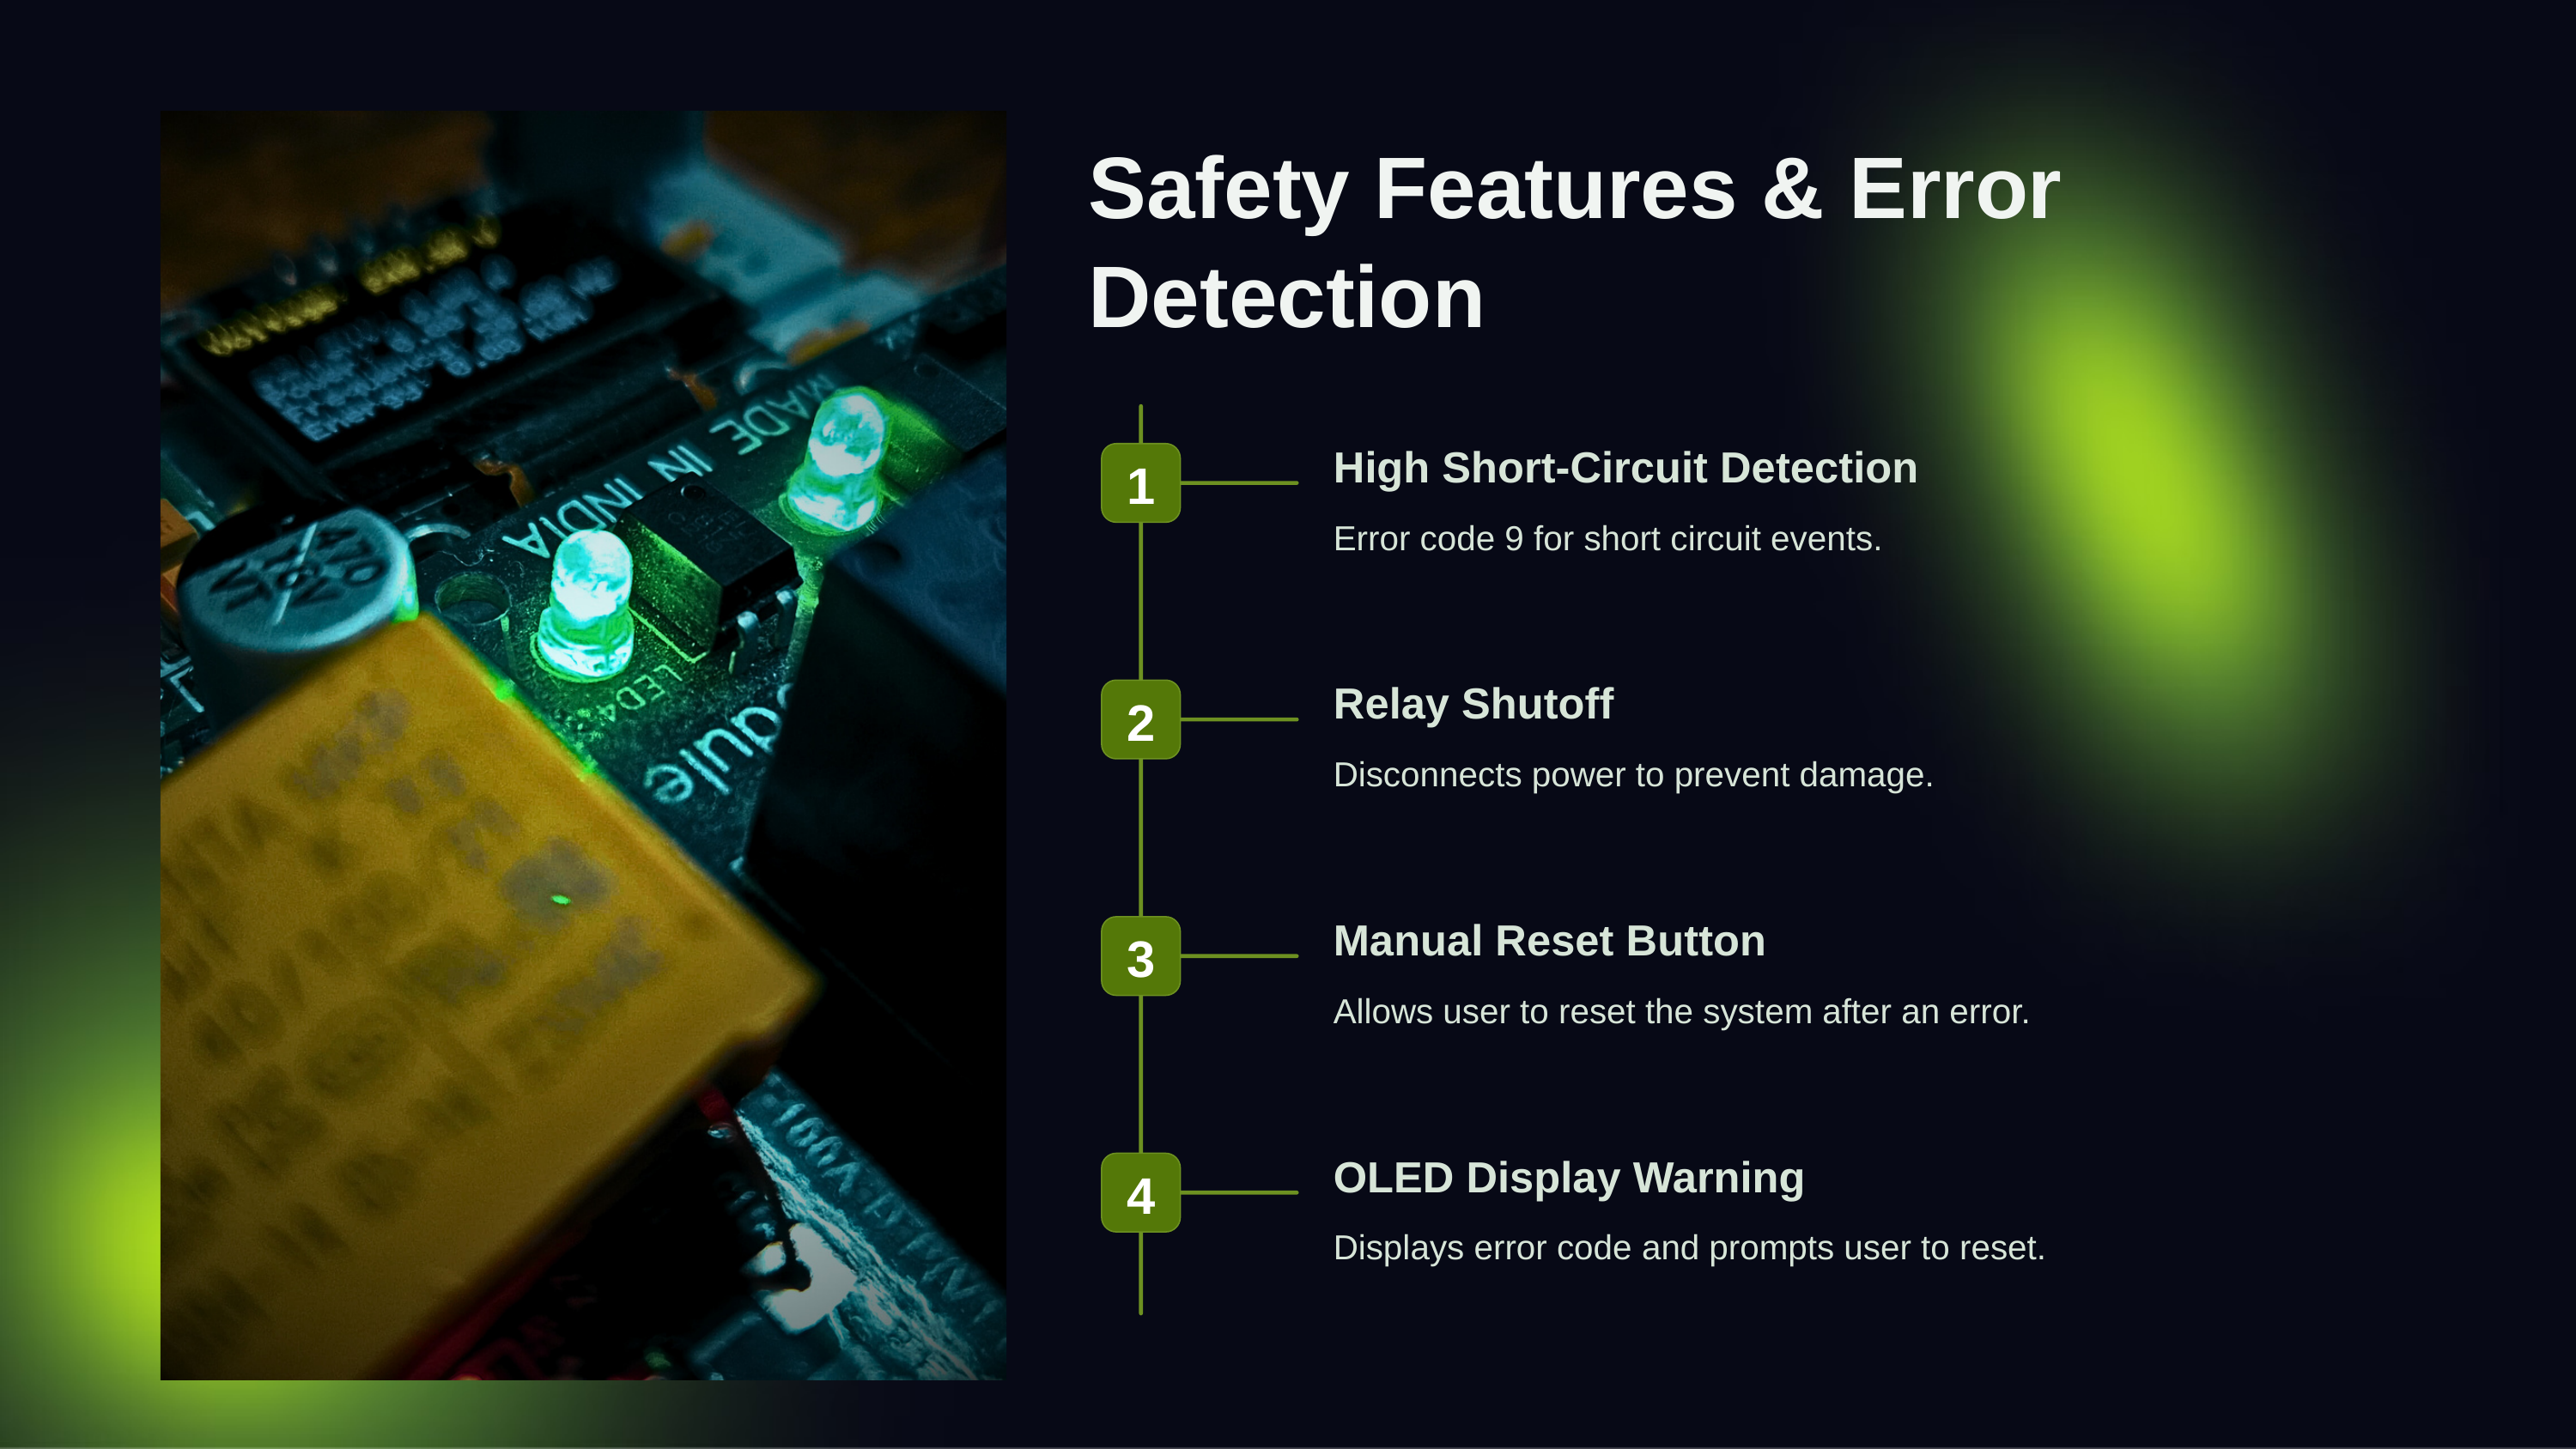

Safety Features & Error Detection

High Short-Circuit Detection

1

Error code 9 for short circuit events.
Relay Shutoff

2

Disconnects power to prevent damage.
Manual Reset Button

3

Allows user to reset the system after an error.
OLED Display Warning

4

Displays error code and prompts user to reset.